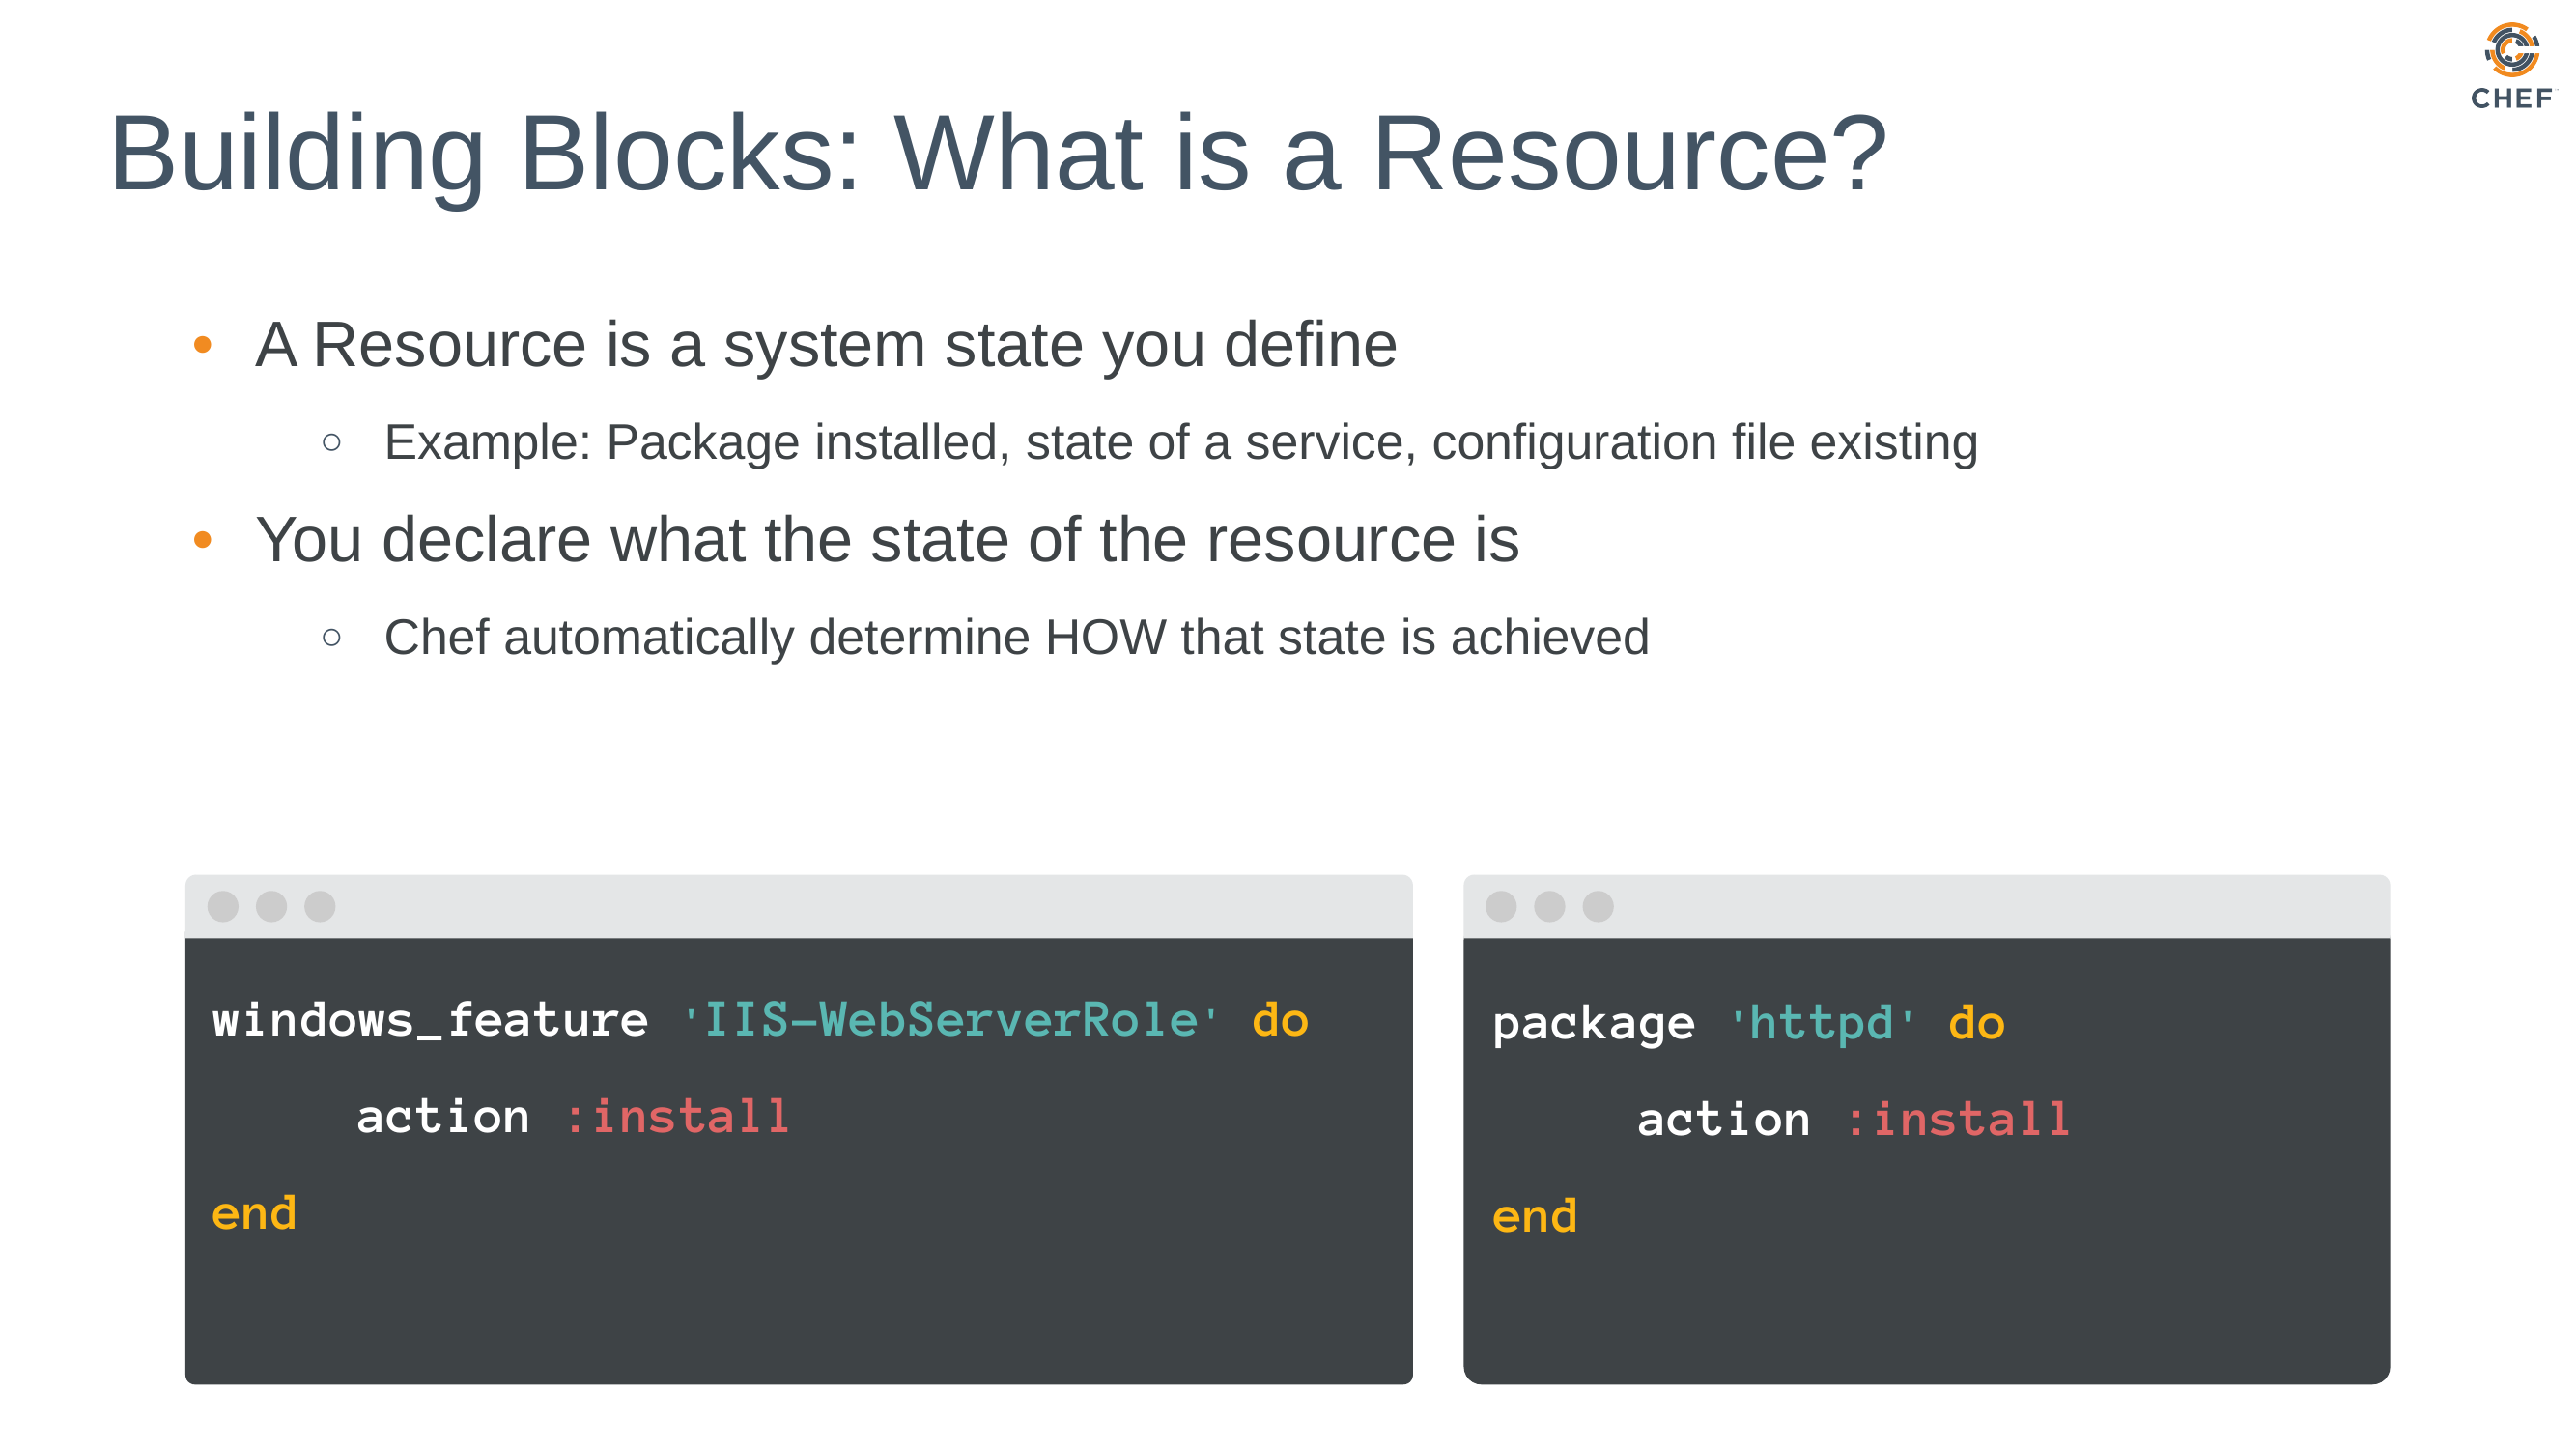

# Building Blocks: What is a Resource?
A Resource is a system state you define
Example: Package installed, state of a service, configuration file existing
You declare what the state of the resource is
Chef automatically determine HOW that state is achieved

windows_feature 'IIS-WebServerRole' do
	action :install
end
package 'httpd' do
	action :install
end